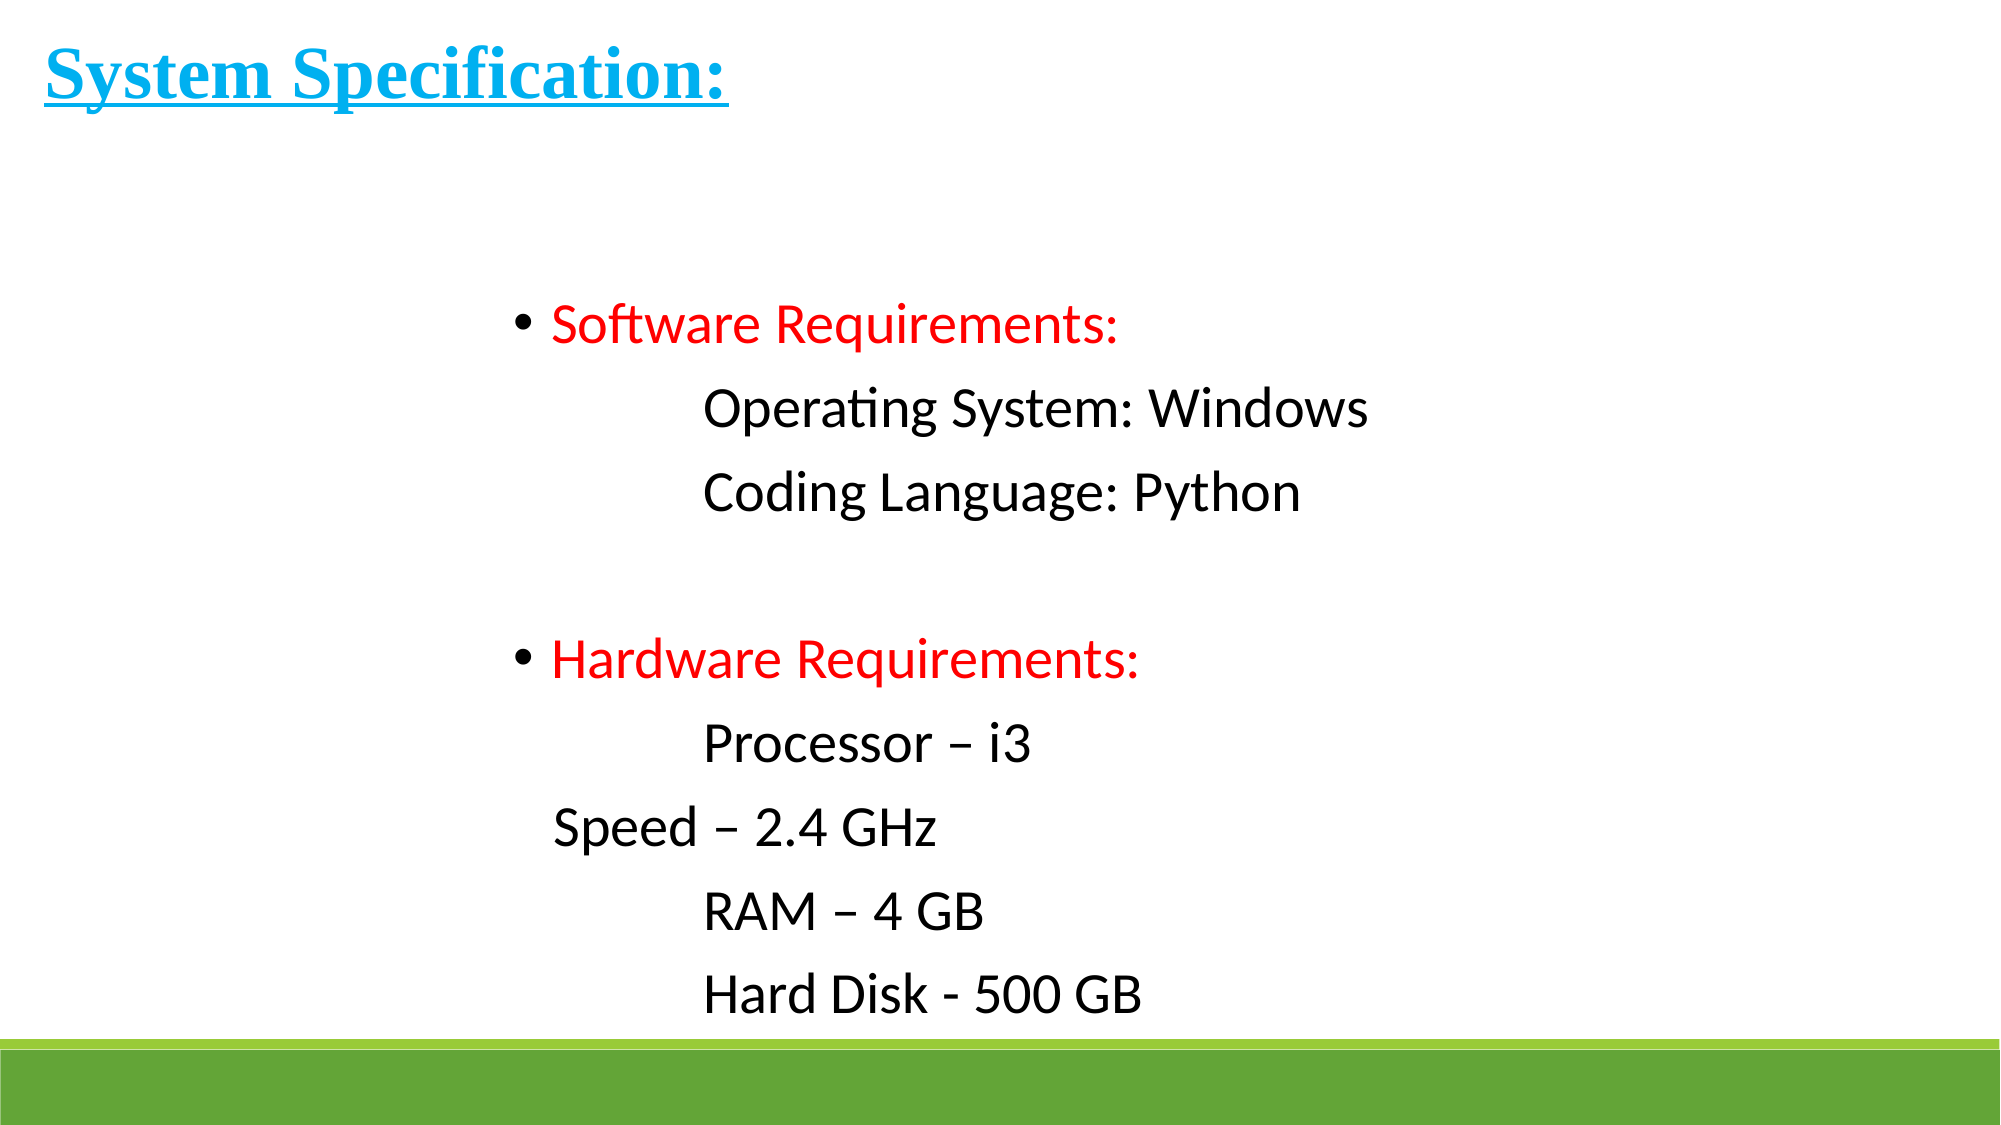

System Specification:
Software Requirements:
	   Operating System: Windows
	   Coding Language: Python

Hardware Requirements:
	   Processor – i3
   Speed – 2.4 GHz
	   RAM – 4 GB
	   Hard Disk - 500 GB